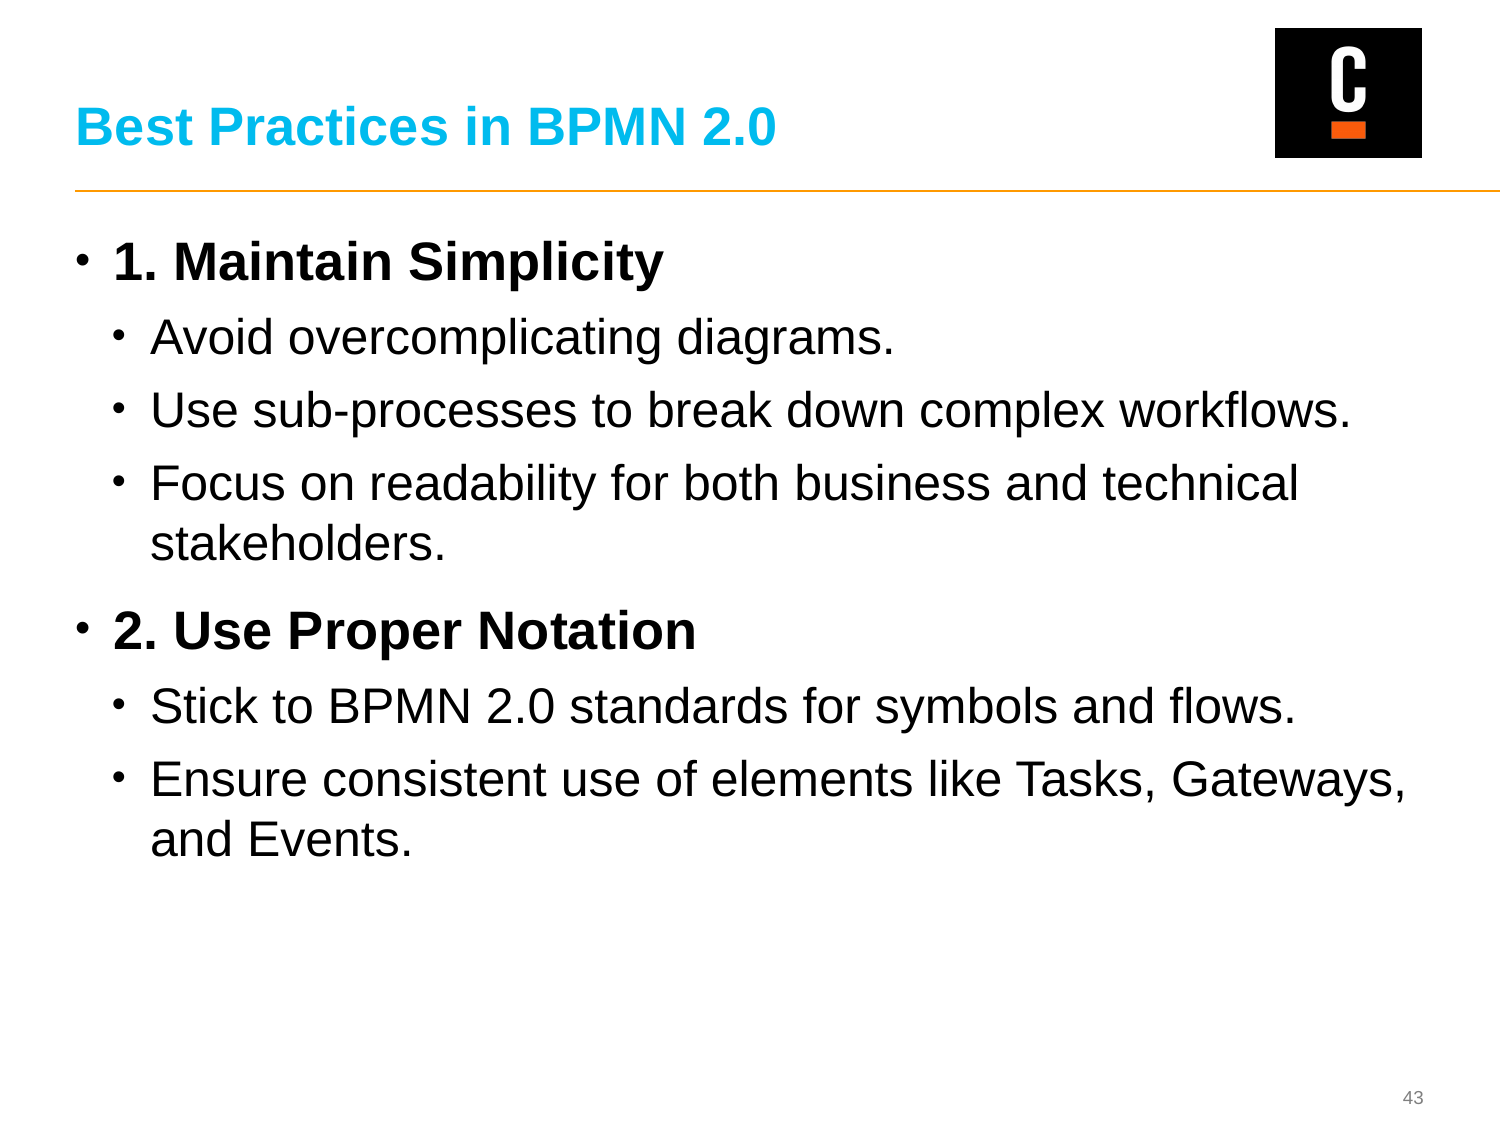

# Best Practices in BPMN 2.0
1. Maintain Simplicity
Avoid overcomplicating diagrams.
Use sub-processes to break down complex workflows.
Focus on readability for both business and technical stakeholders.
2. Use Proper Notation
Stick to BPMN 2.0 standards for symbols and flows.
Ensure consistent use of elements like Tasks, Gateways, and Events.